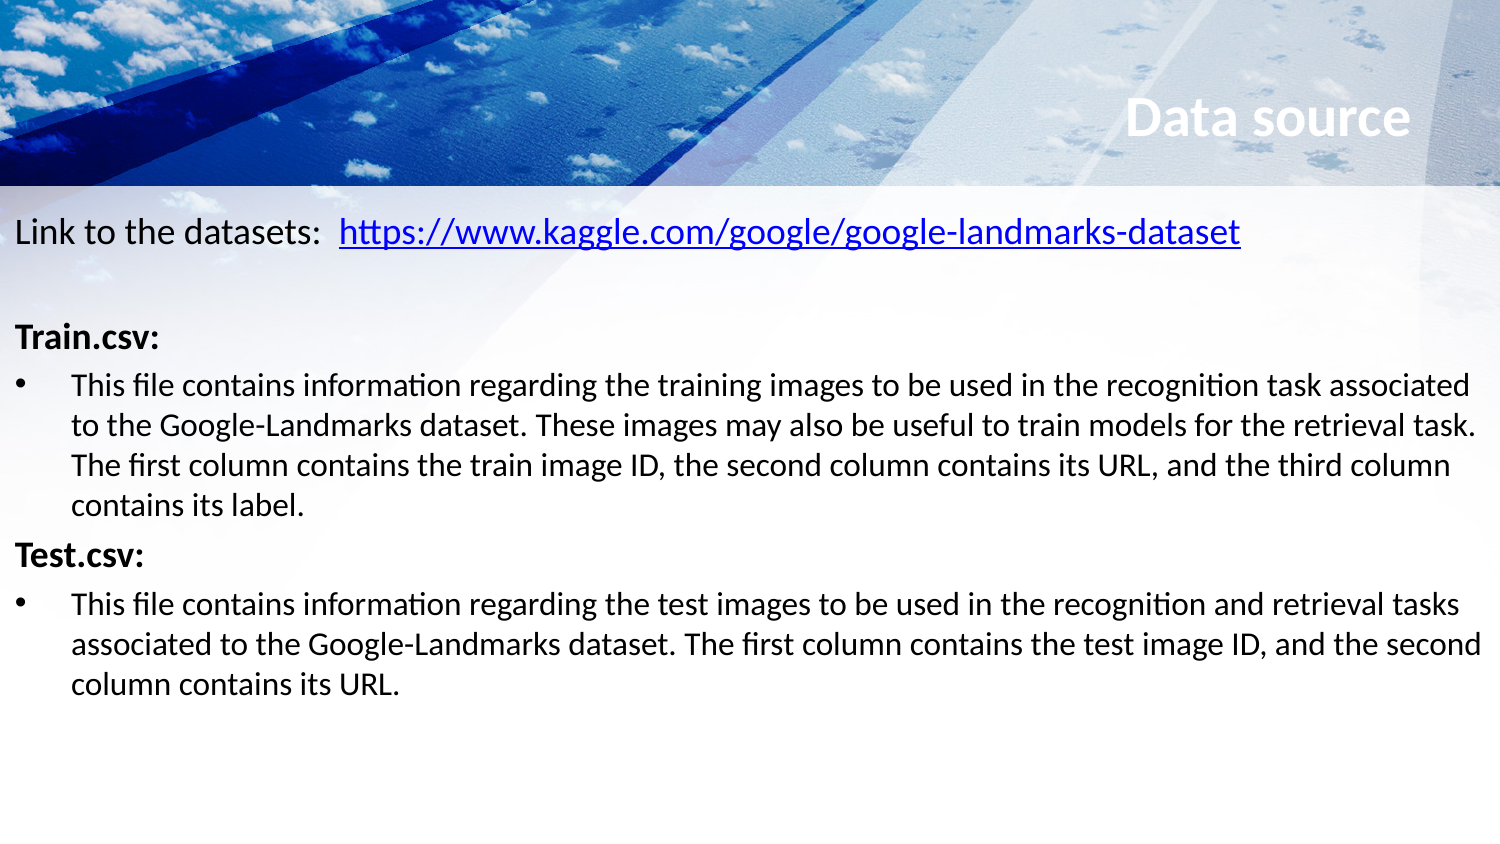

Data source
Link to the datasets:  https://www.kaggle.com/google/google-landmarks-dataset

Train.csv:
This file contains information regarding the training images to be used in the recognition task associated to the Google-Landmarks dataset. These images may also be useful to train models for the retrieval task. The first column contains the train image ID, the second column contains its URL, and the third column contains its label.
Test.csv:
This file contains information regarding the test images to be used in the recognition and retrieval tasks associated to the Google-Landmarks dataset. The first column contains the test image ID, and the second column contains its URL.